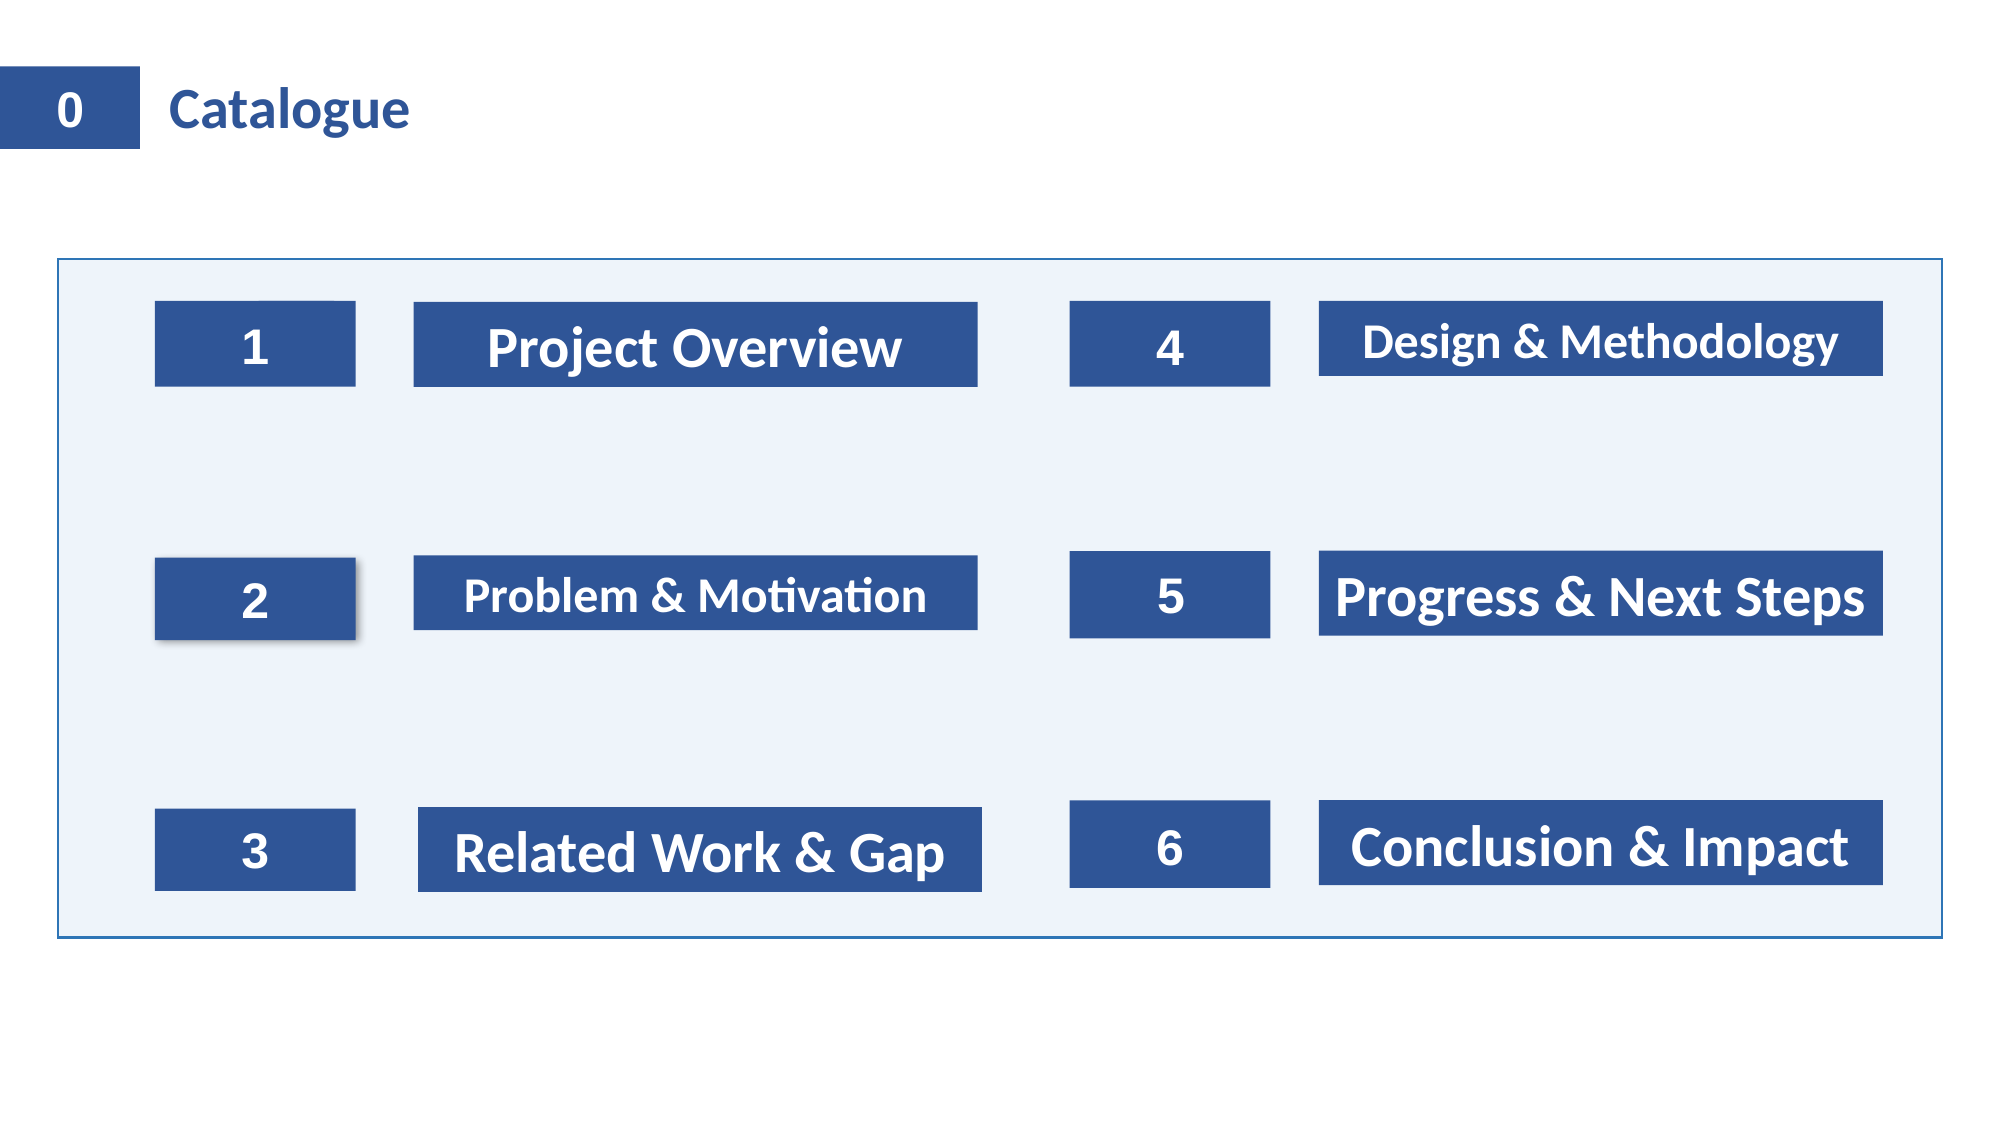

Catalogue
0

1
Design & Methodology
Project Overview
1
4
Progress & Next Steps

Problem & Motivation
5

2
Conclusion & Impact

Related Work & Gap

6
3